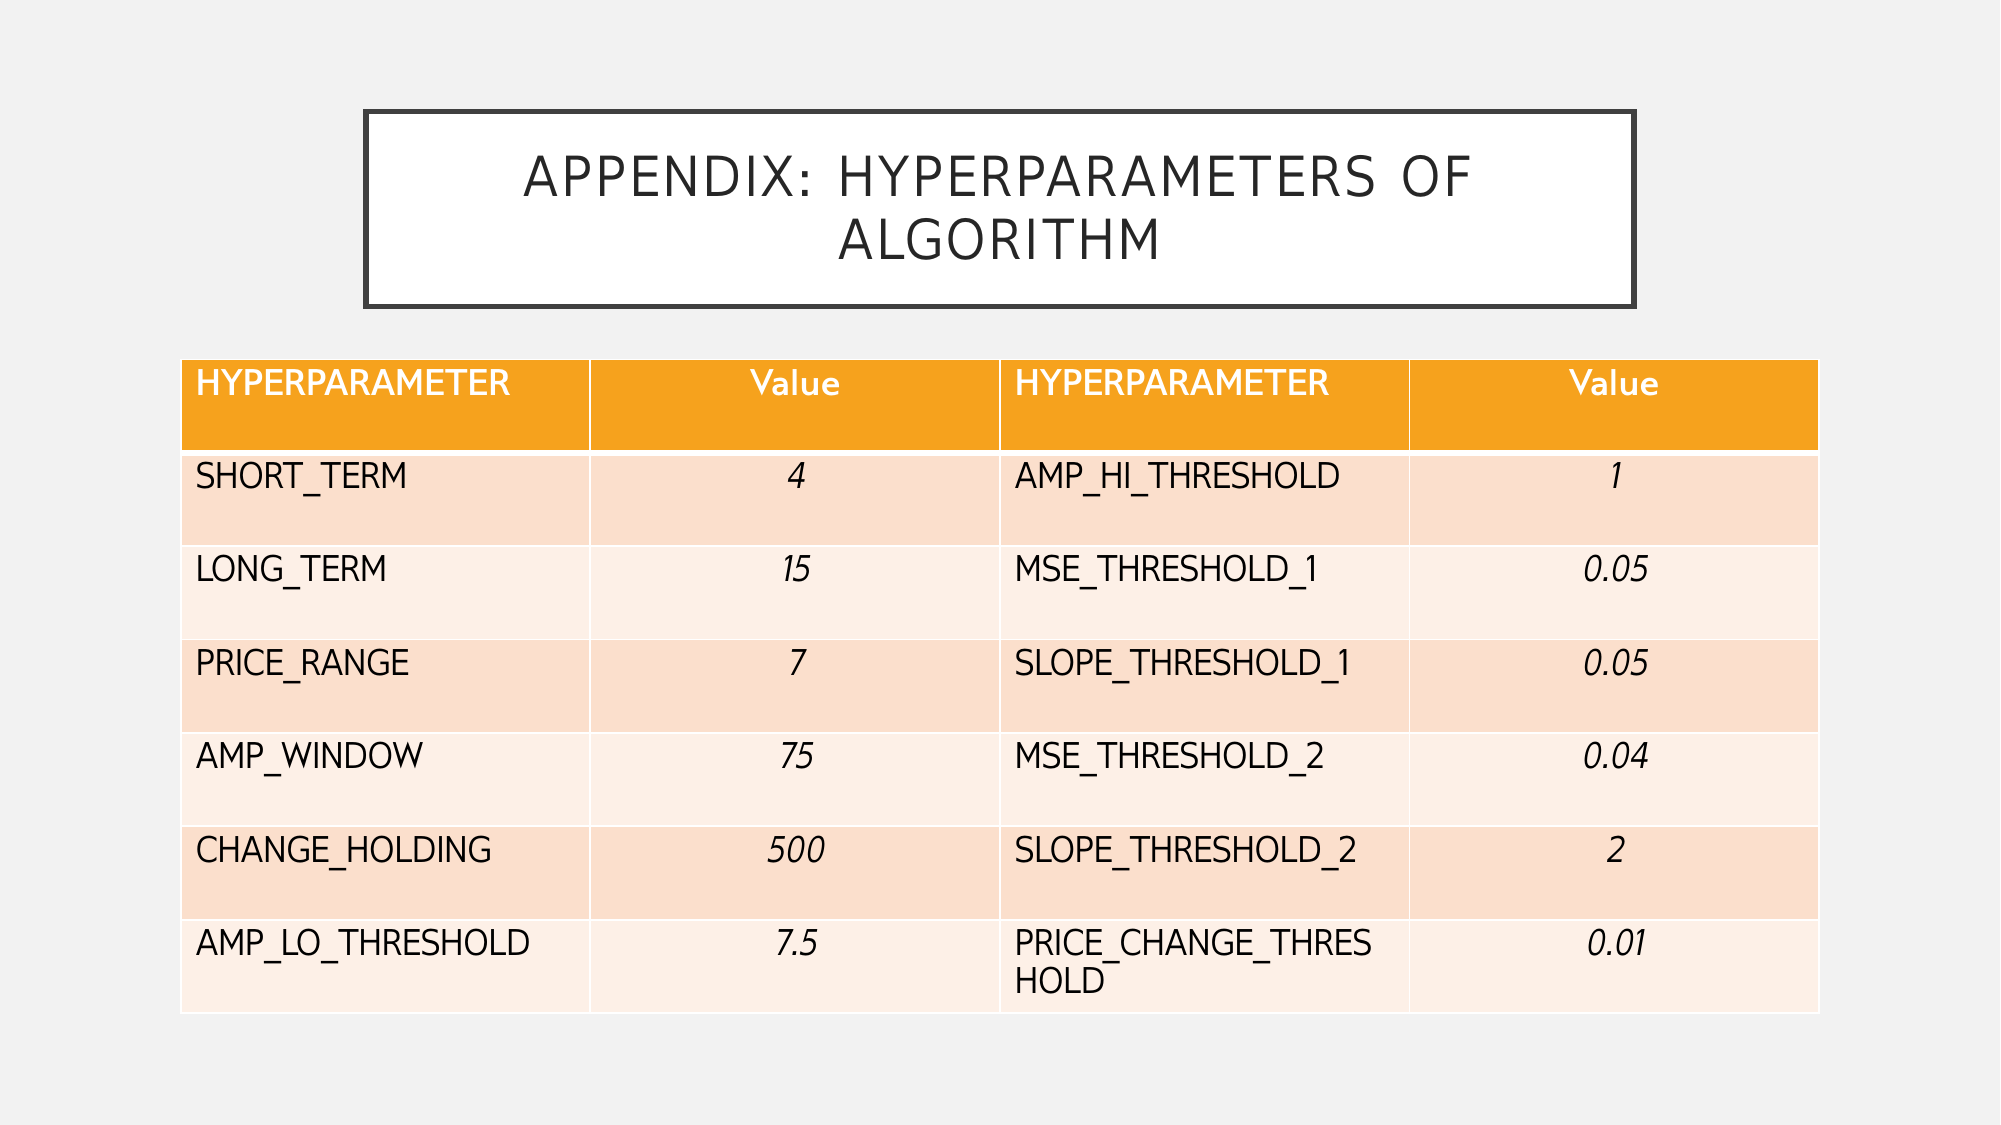

# Appendix: Hyperparameters of Algorithm
| HYPERPARAMETER | Value | HYPERPARAMETER | Value |
| --- | --- | --- | --- |
| SHORT\_TERM | 4 | AMP\_HI\_THRESHOLD | 1 |
| LONG\_TERM | 15 | MSE\_THRESHOLD\_1 | 0.05 |
| PRICE\_RANGE | 7 | SLOPE\_THRESHOLD\_1 | 0.05 |
| AMP\_WINDOW | 75 | MSE\_THRESHOLD\_2 | 0.04 |
| CHANGE\_HOLDING | 500 | SLOPE\_THRESHOLD\_2 | 2 |
| AMP\_LO\_THRESHOLD | 7.5 | PRICE\_CHANGE\_THRESHOLD | 0.01 |